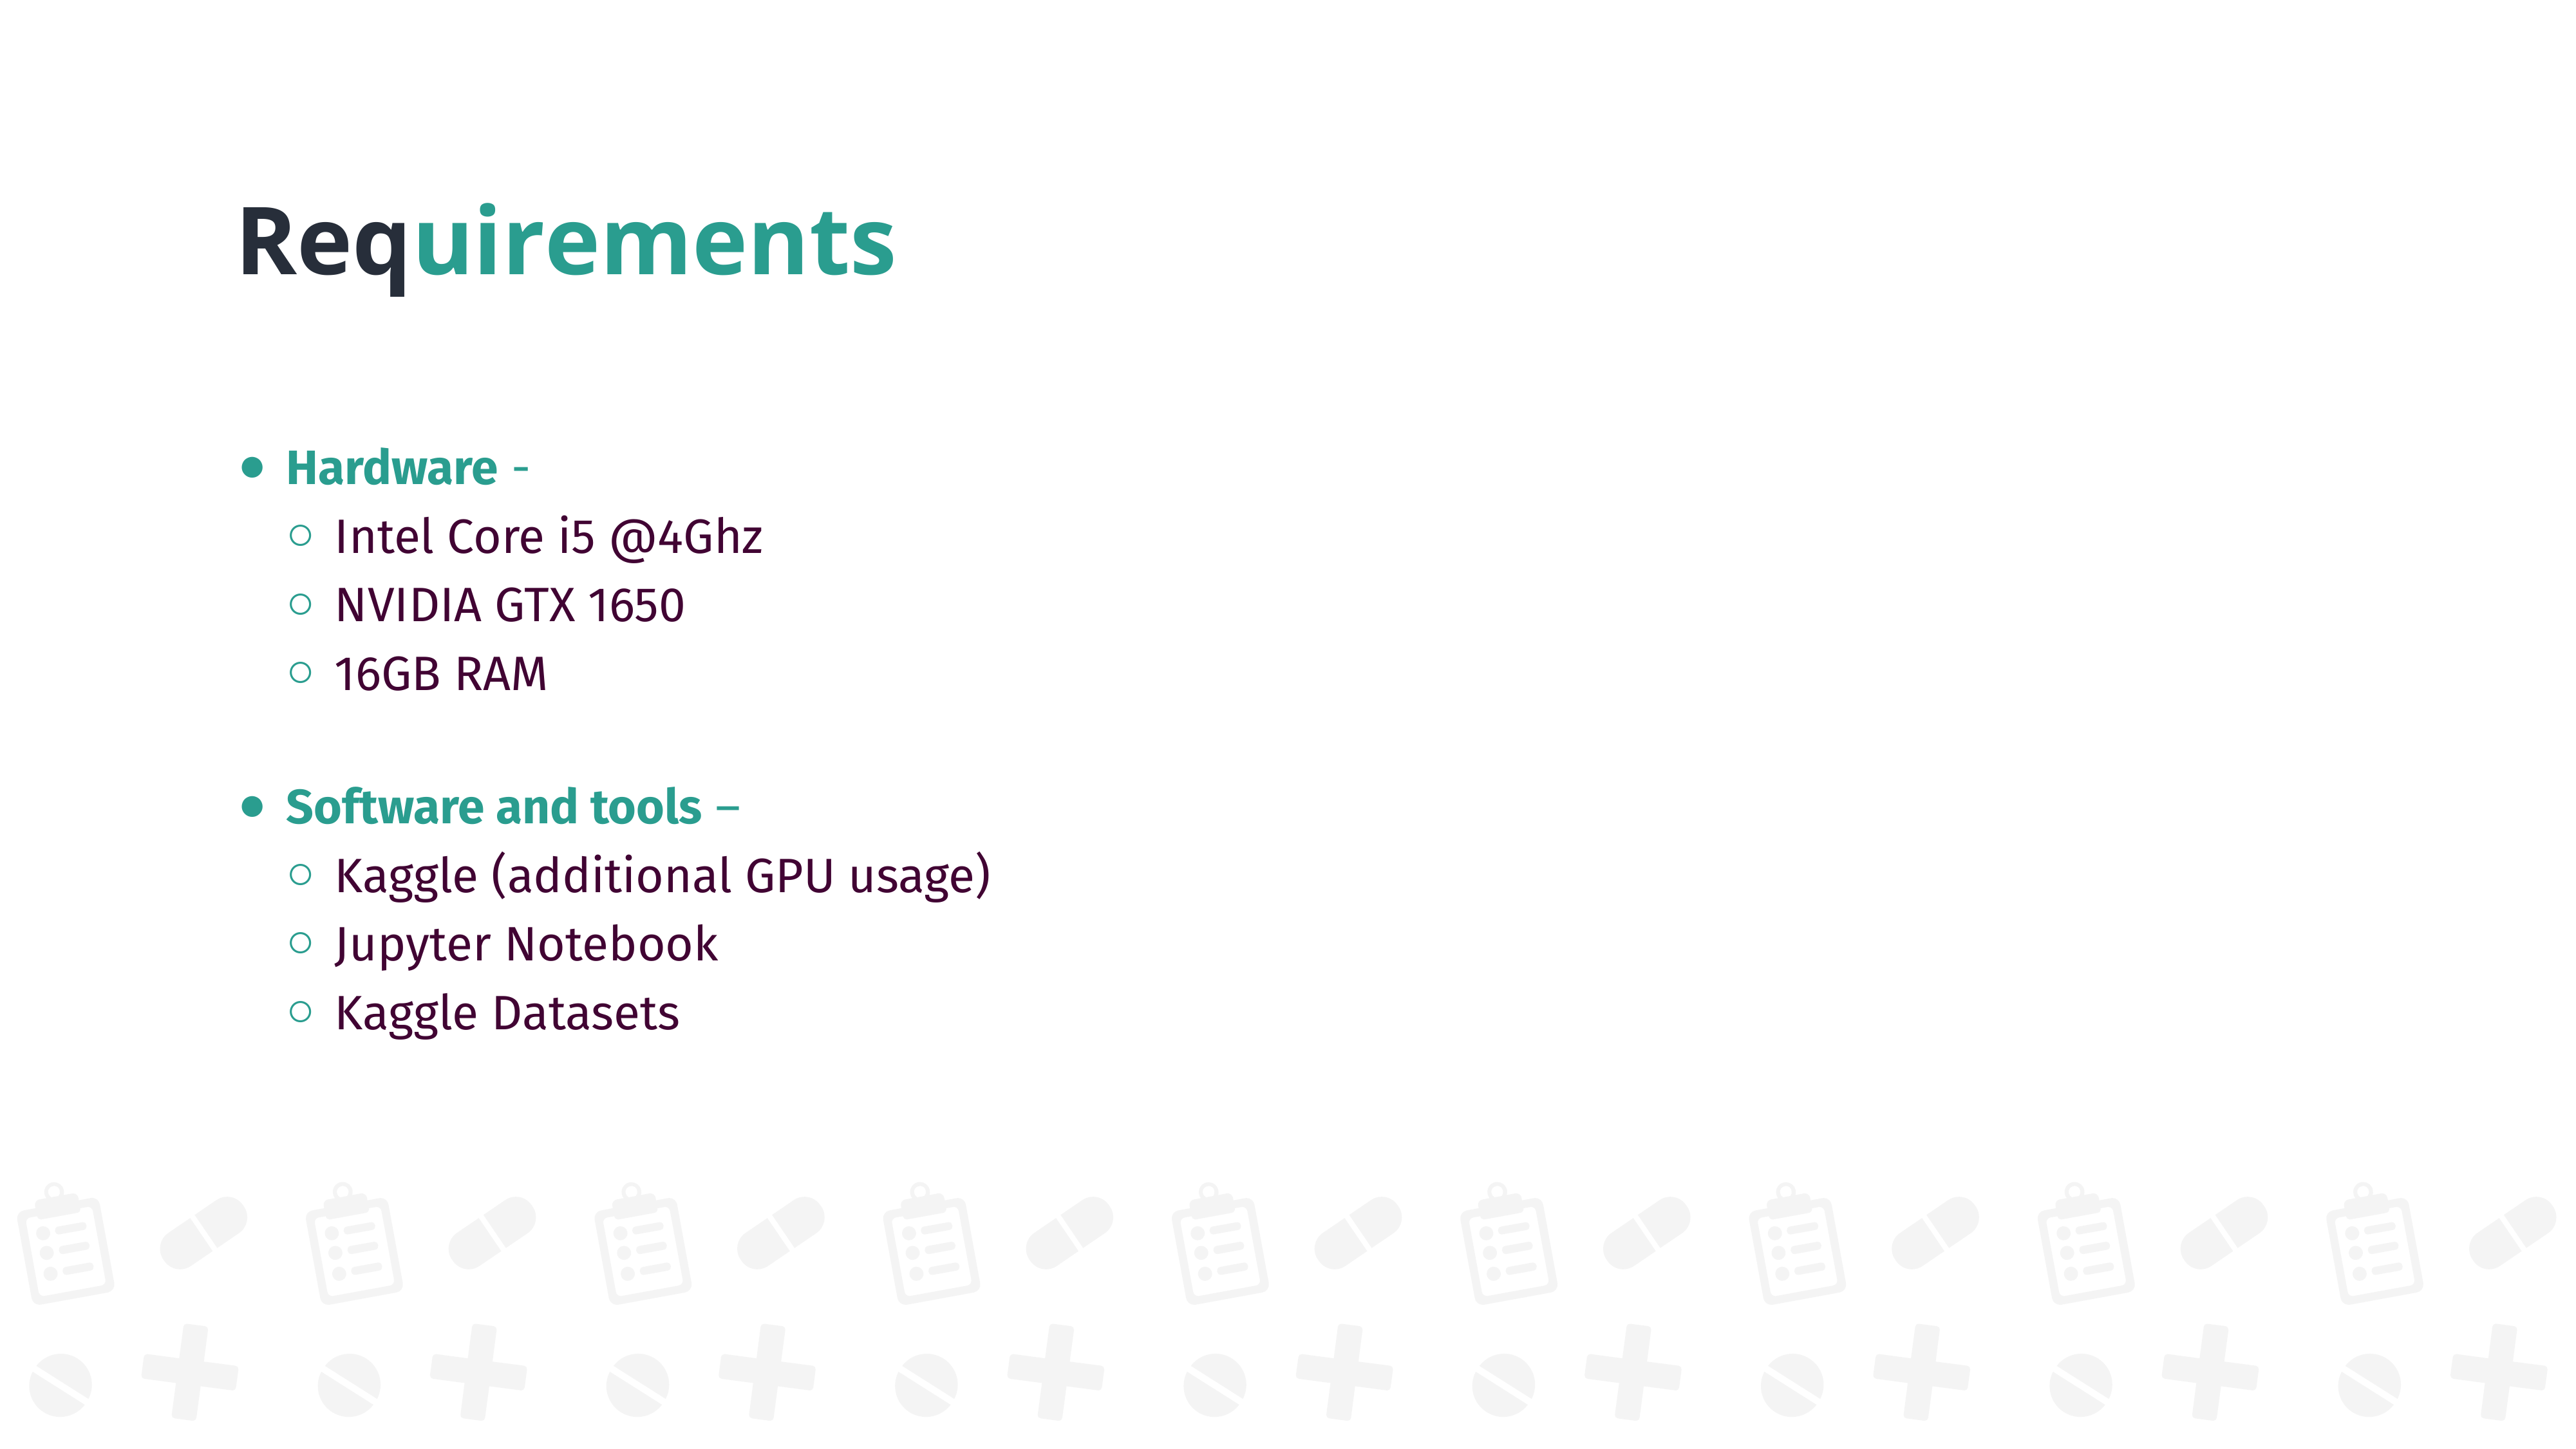

Requirements
Hardware -
Intel Core i5 @4Ghz
NVIDIA GTX 1650
16GB RAM

Software and tools –
Kaggle (additional GPU usage)
Jupyter Notebook
Kaggle Datasets